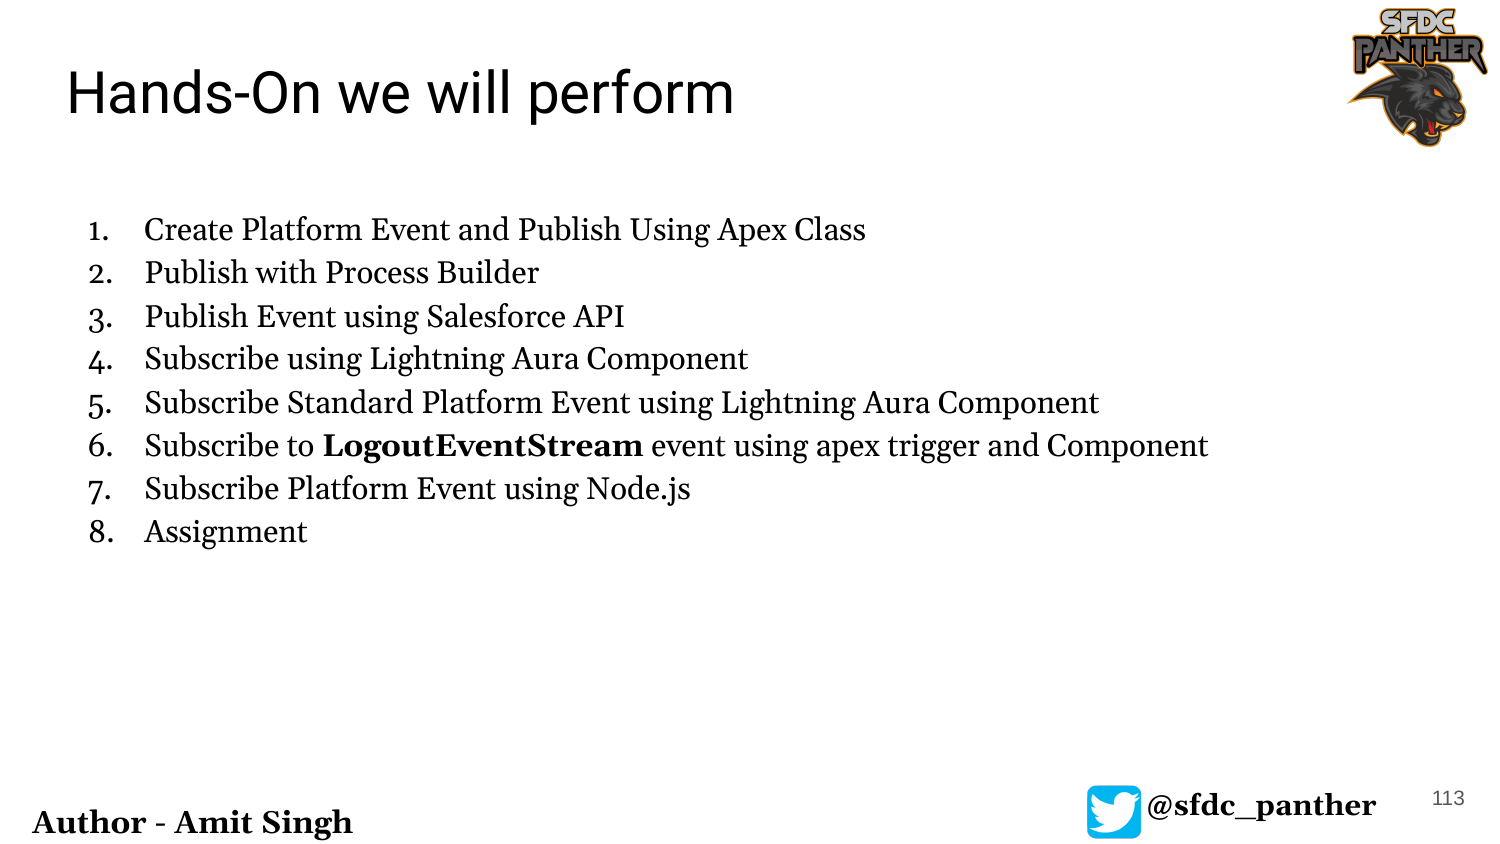

# Hands-On we will perform
Create Platform Event and Publish Using Apex Class
Publish with Process Builder
Publish Event using Salesforce API
Subscribe using Lightning Aura Component
Subscribe Standard Platform Event using Lightning Aura Component
Subscribe to LogoutEventStream event using apex trigger and Component
Subscribe Platform Event using Node.js
Assignment
113